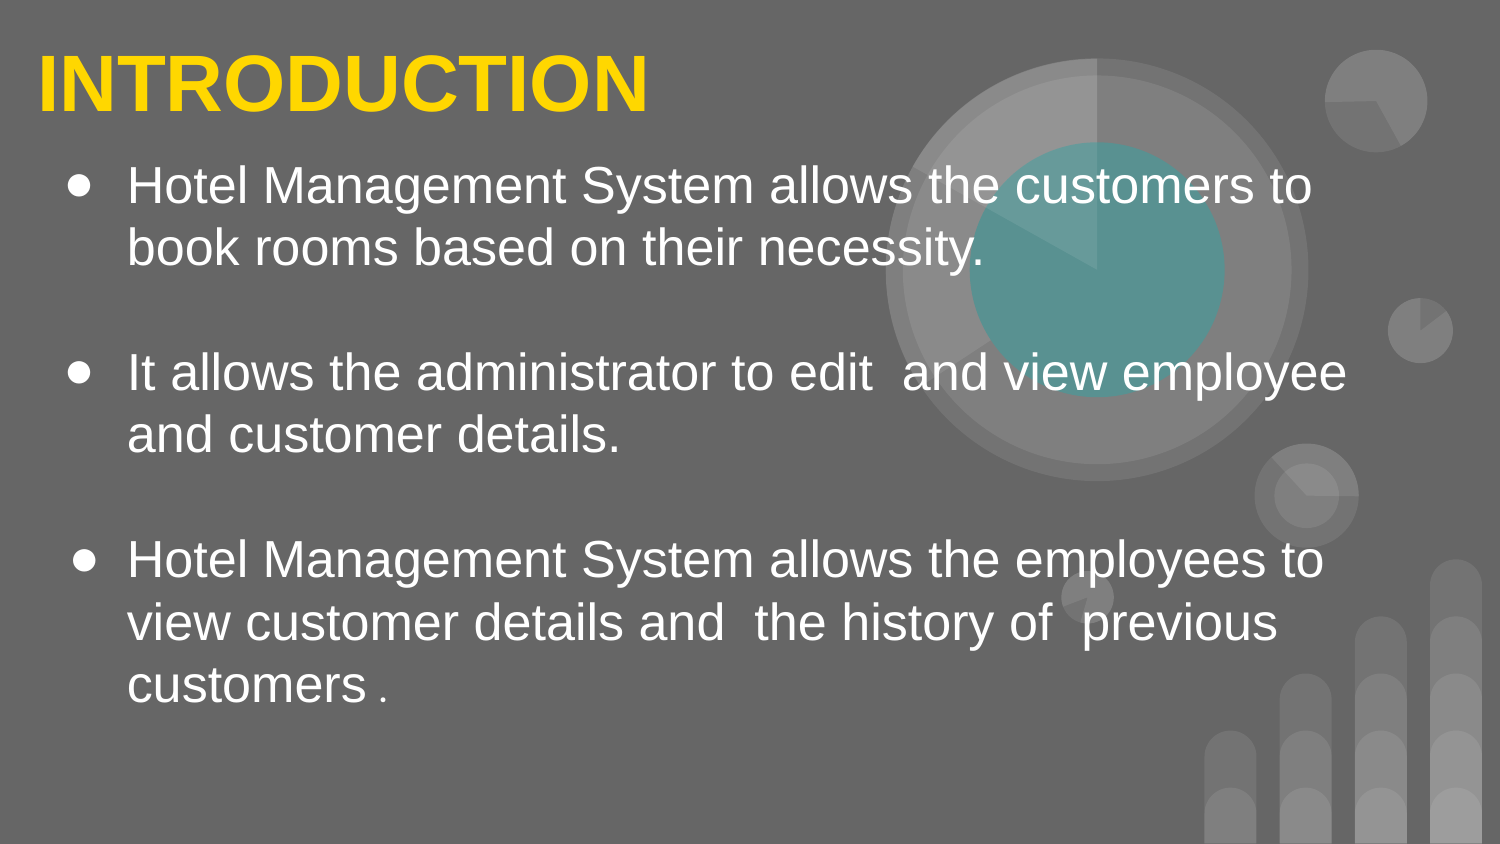

# INTRODUCTION
Hotel Management System allows the customers to book rooms based on their necessity.

It allows the administrator to edit  and view employee and customer details.

Hotel Management System allows the employees to view customer details and  the history of  previous customers .